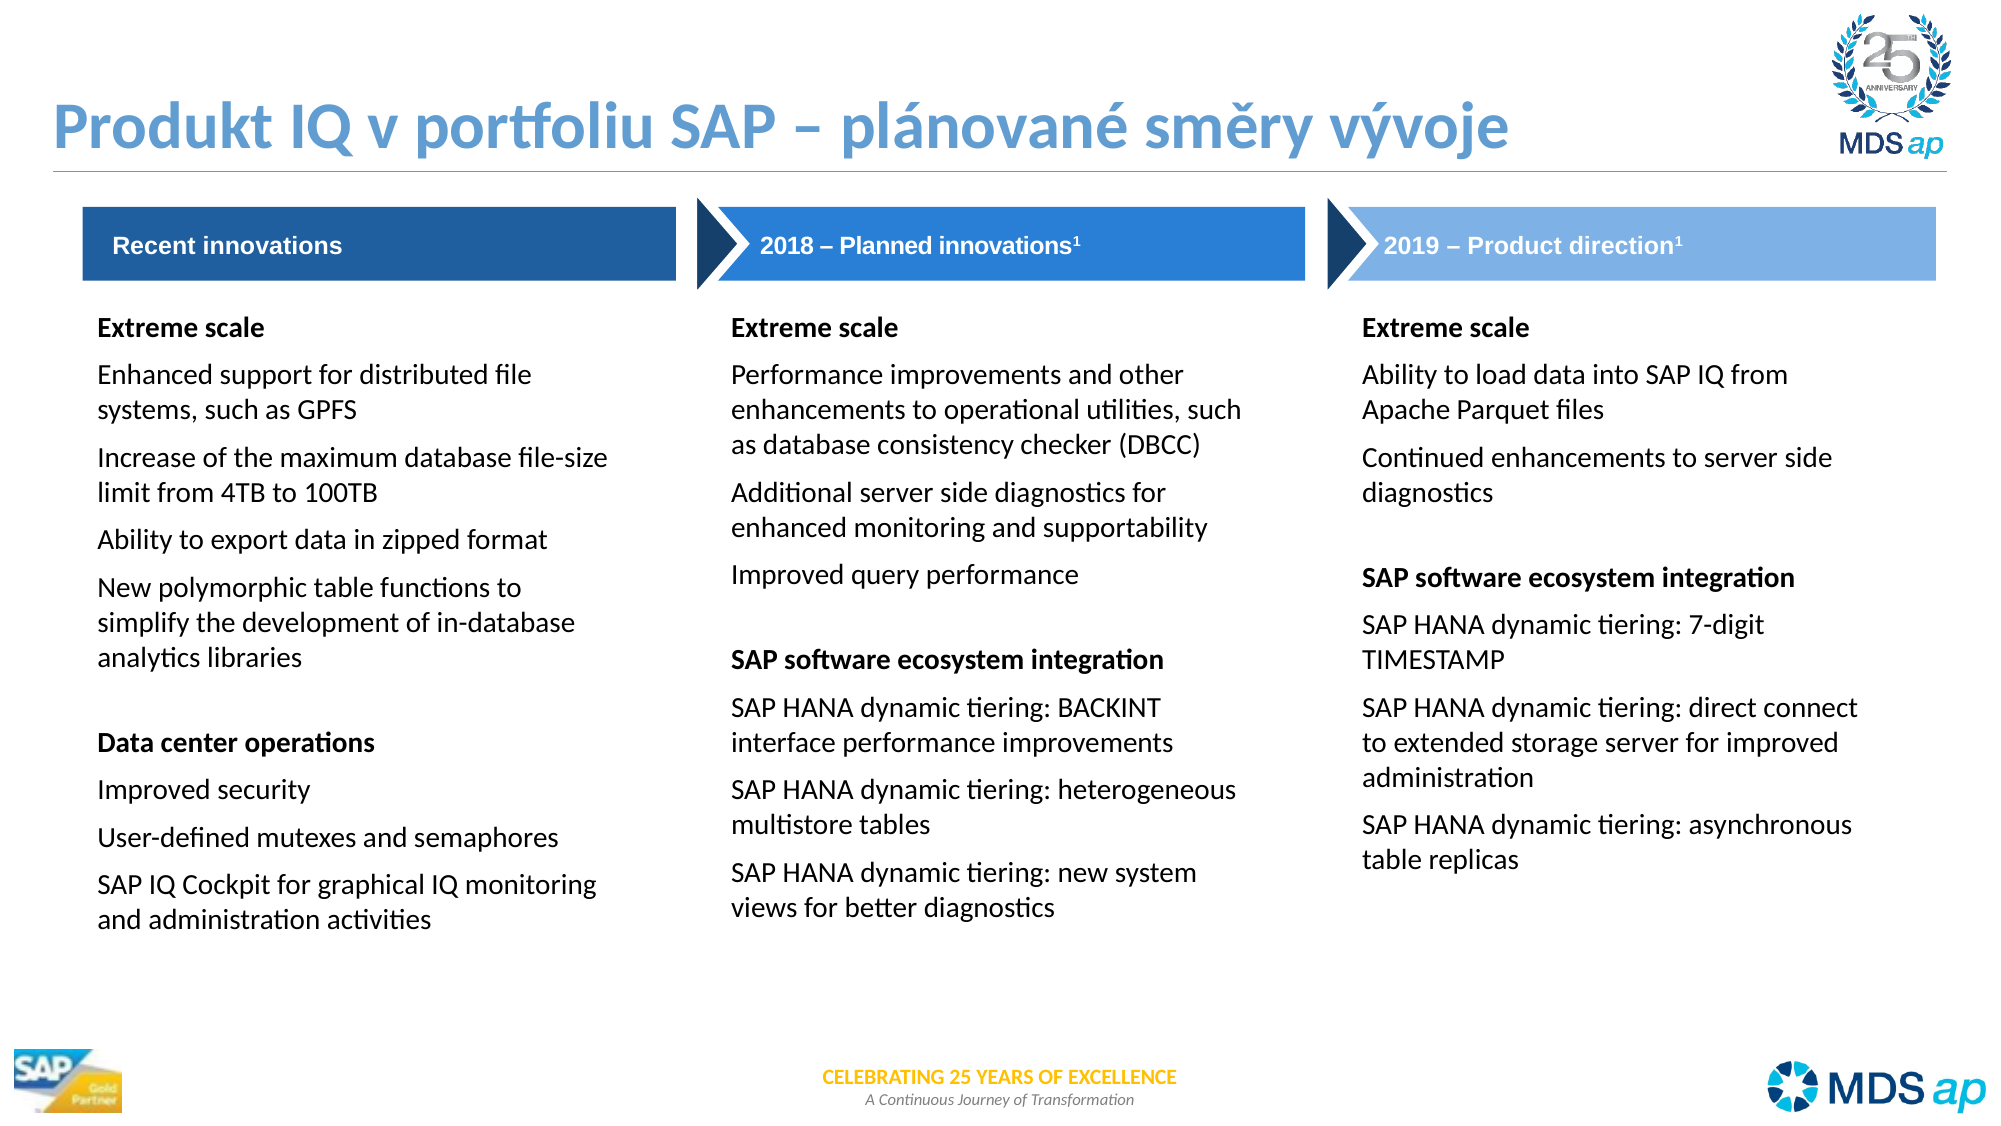

# Produkt IQ v portfoliu SAP – plánované směry vývoje
Recent innovations
 2018 – Planned innovations1
2019 – Product direction1

Extreme scale
Enhanced support for distributed file systems, such as GPFS
Increase of the maximum database file-size limit from 4TB to 100TB
Ability to export data in zipped format
New polymorphic table functions to simplify the development of in-database analytics libraries
Data center operations
Improved security
User-defined mutexes and semaphores
SAP IQ Cockpit for graphical IQ monitoring and administration activities
Extreme scale
Performance improvements and other enhancements to operational utilities, such as database consistency checker (DBCC)
Additional server side diagnostics for enhanced monitoring and supportability
Improved query performance
SAP software ecosystem integration
SAP HANA dynamic tiering: BACKINT interface performance improvements
SAP HANA dynamic tiering: heterogeneous multistore tables
SAP HANA dynamic tiering: new system views for better diagnostics

Extreme scale
Ability to load data into SAP IQ from Apache Parquet files
Continued enhancements to server side diagnostics
SAP software ecosystem integration
SAP HANA dynamic tiering: 7-digit TIMESTAMP
SAP HANA dynamic tiering: direct connect to extended storage server for improved administration
SAP HANA dynamic tiering: asynchronous table replicas